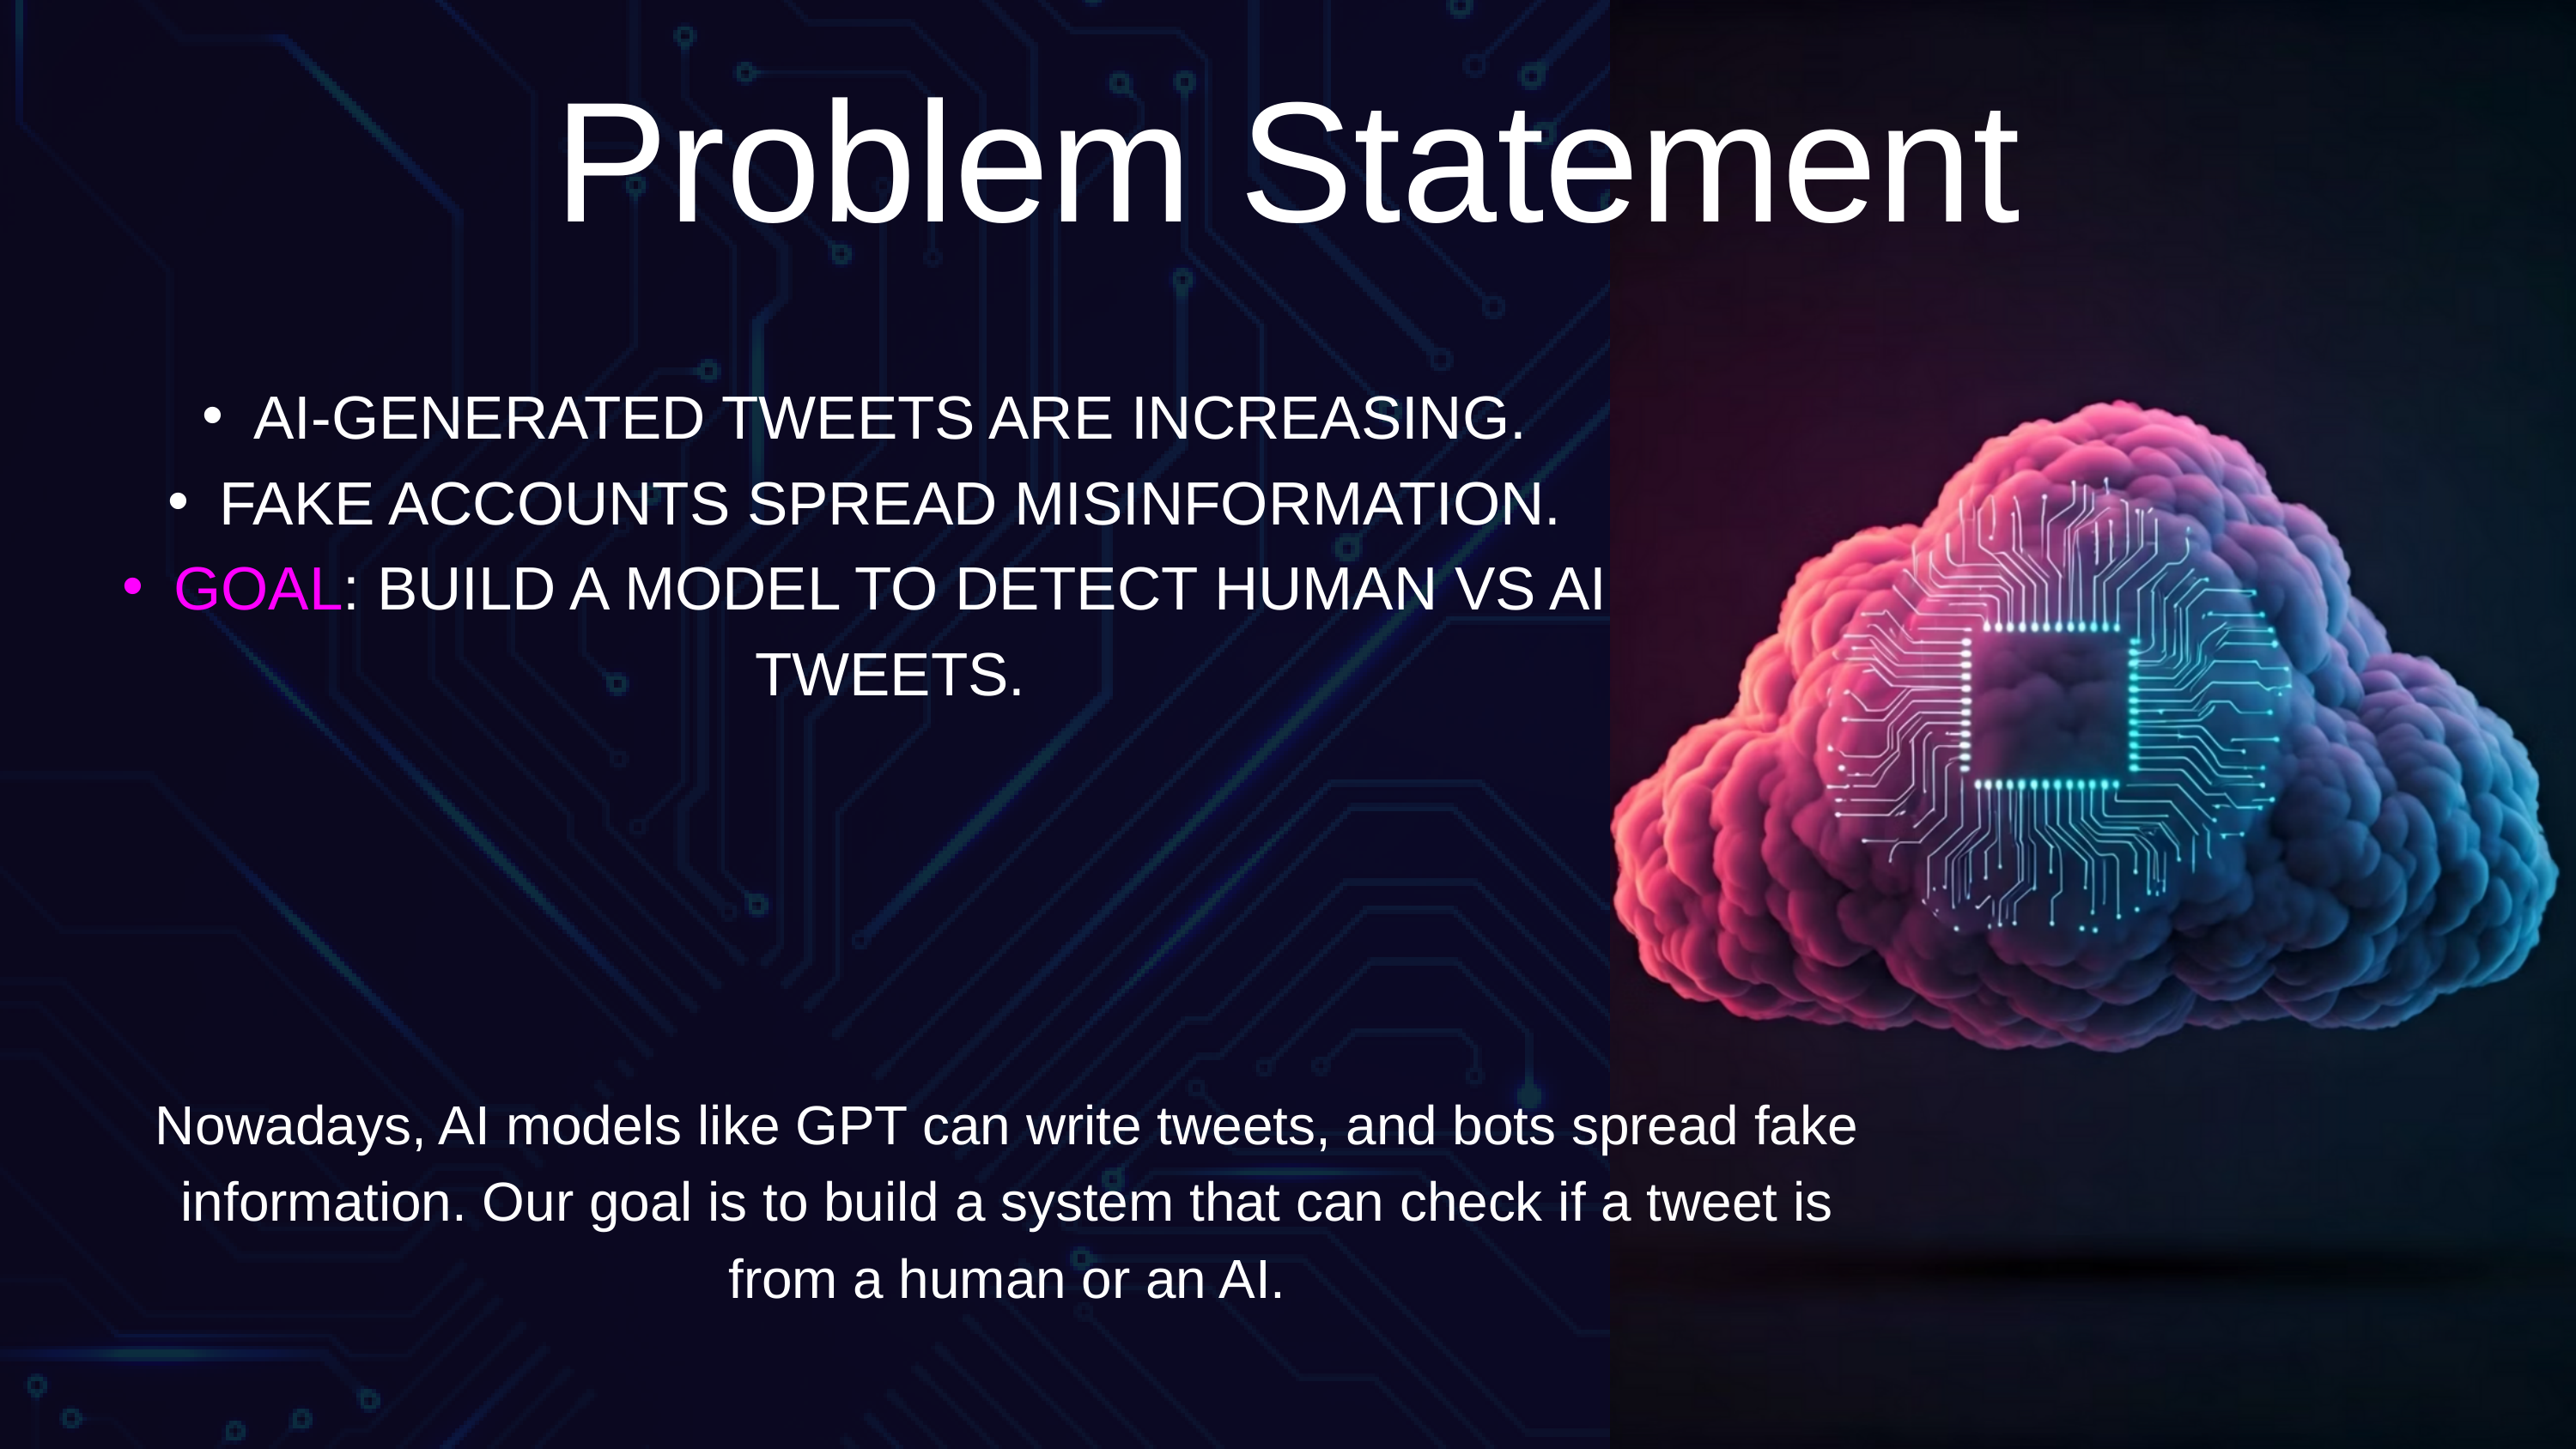

Problem Statement
AI-GENERATED TWEETS ARE INCREASING.
FAKE ACCOUNTS SPREAD MISINFORMATION.
GOAL: BUILD A MODEL TO DETECT HUMAN VS AI TWEETS.
Nowadays, AI models like GPT can write tweets, and bots spread fake information. Our goal is to build a system that can check if a tweet is from a human or an AI.